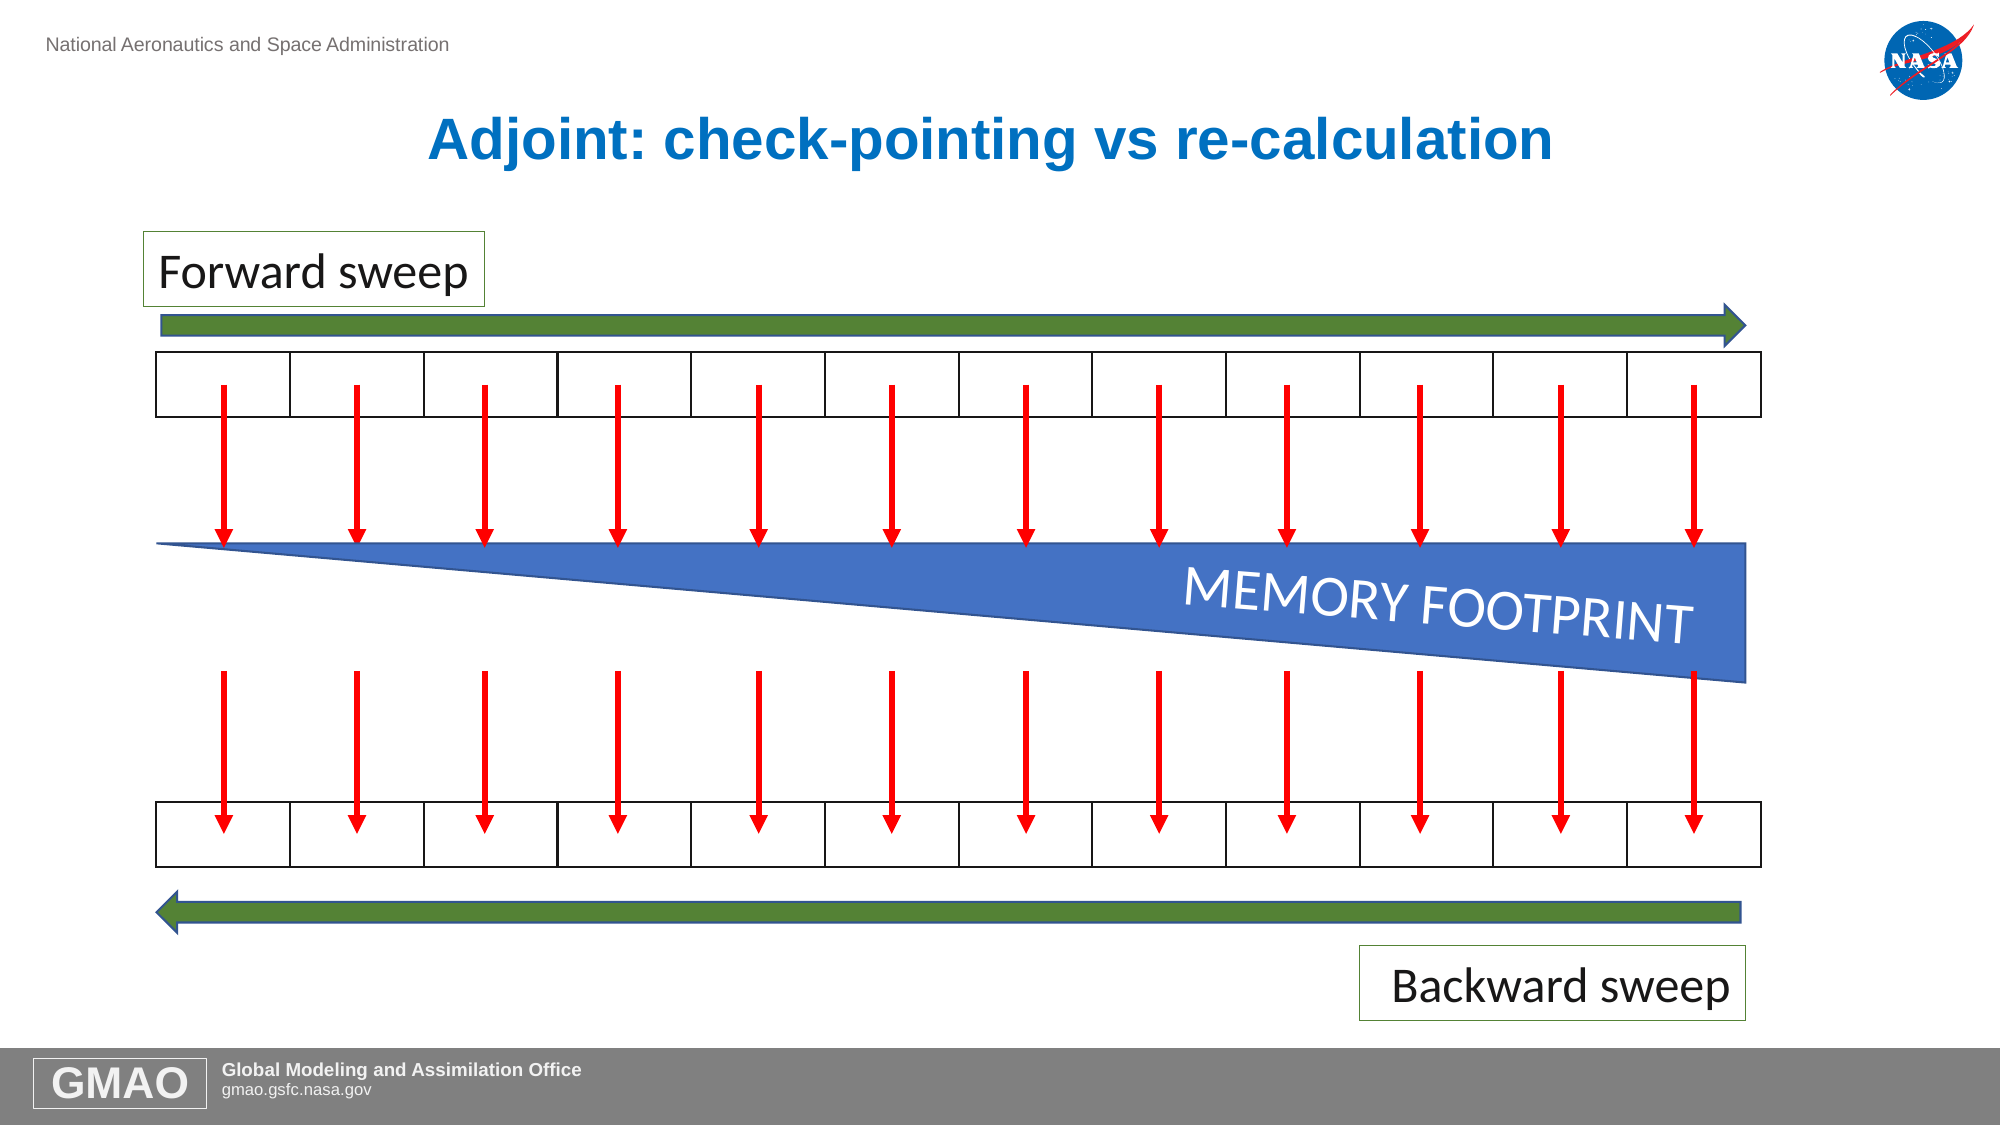

# Adjoint: check-pointing vs re-calculation
Forward sweep

MEMORY FOOTPRINT

Backward sweep